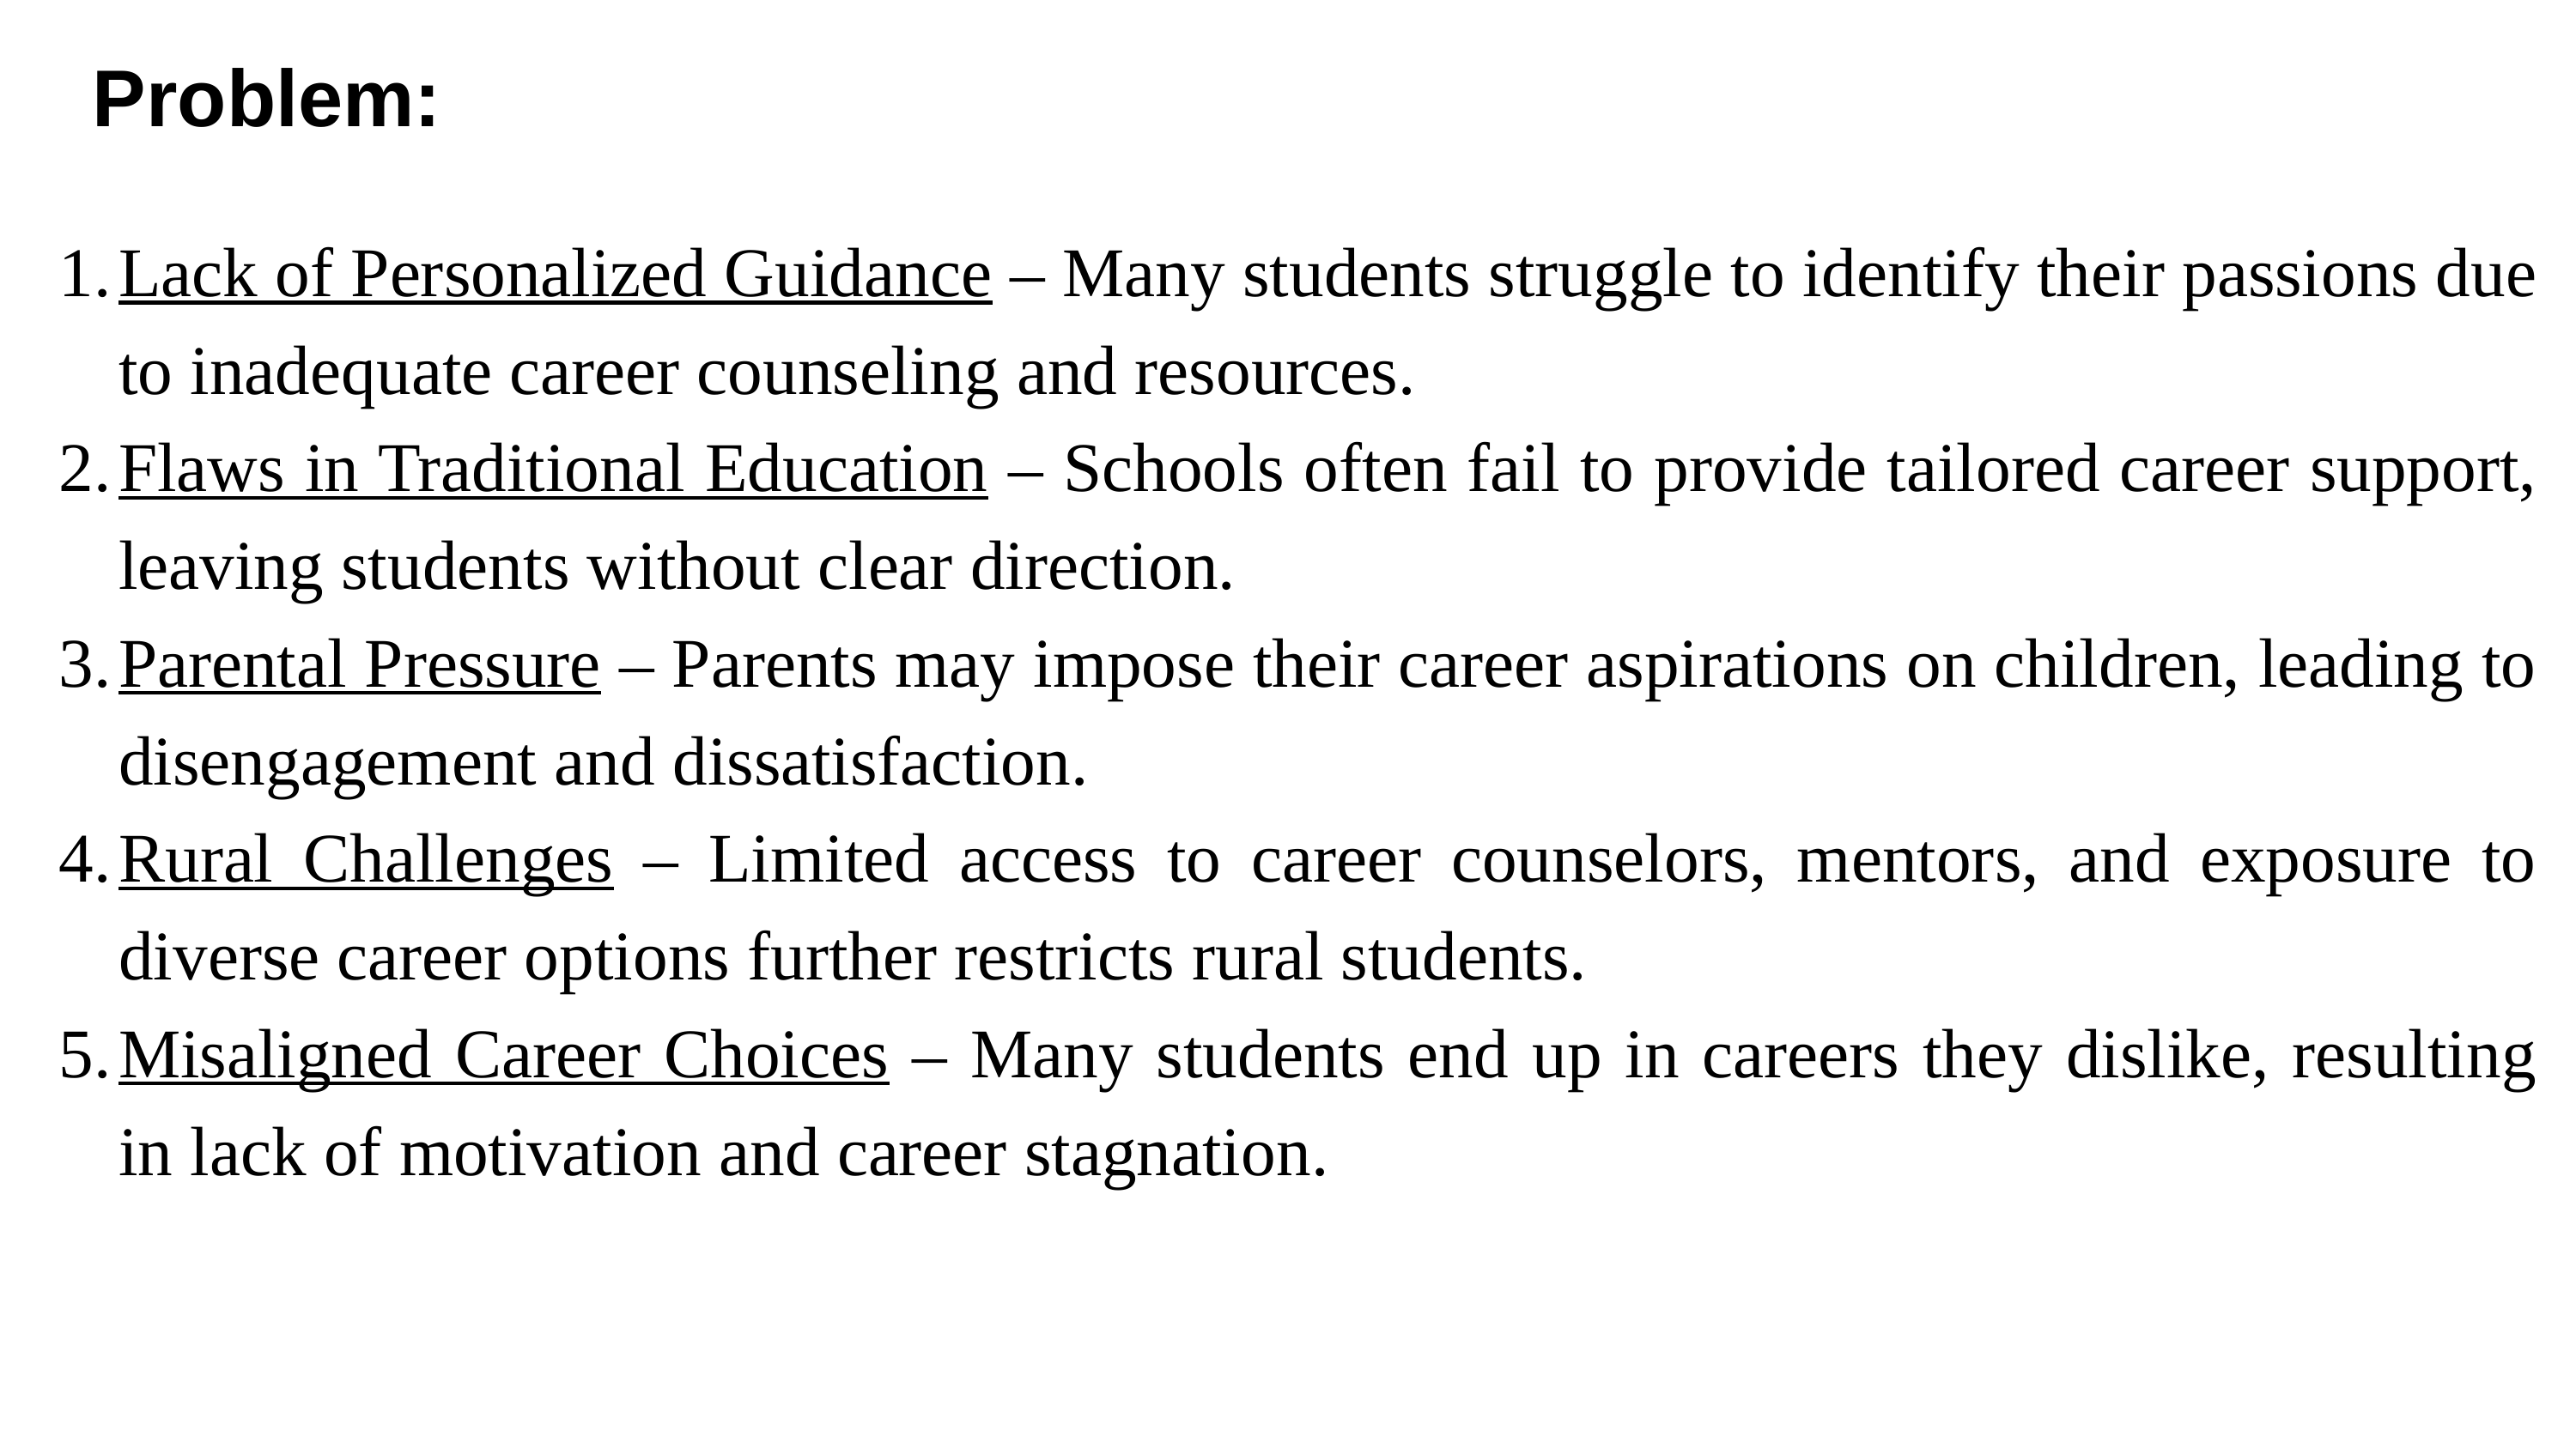

Problem:
Lack of Personalized Guidance – Many students struggle to identify their passions due to inadequate career counseling and resources.
Flaws in Traditional Education – Schools often fail to provide tailored career support, leaving students without clear direction.
Parental Pressure – Parents may impose their career aspirations on children, leading to disengagement and dissatisfaction.
Rural Challenges – Limited access to career counselors, mentors, and exposure to diverse career options further restricts rural students.
Misaligned Career Choices – Many students end up in careers they dislike, resulting in lack of motivation and career stagnation.